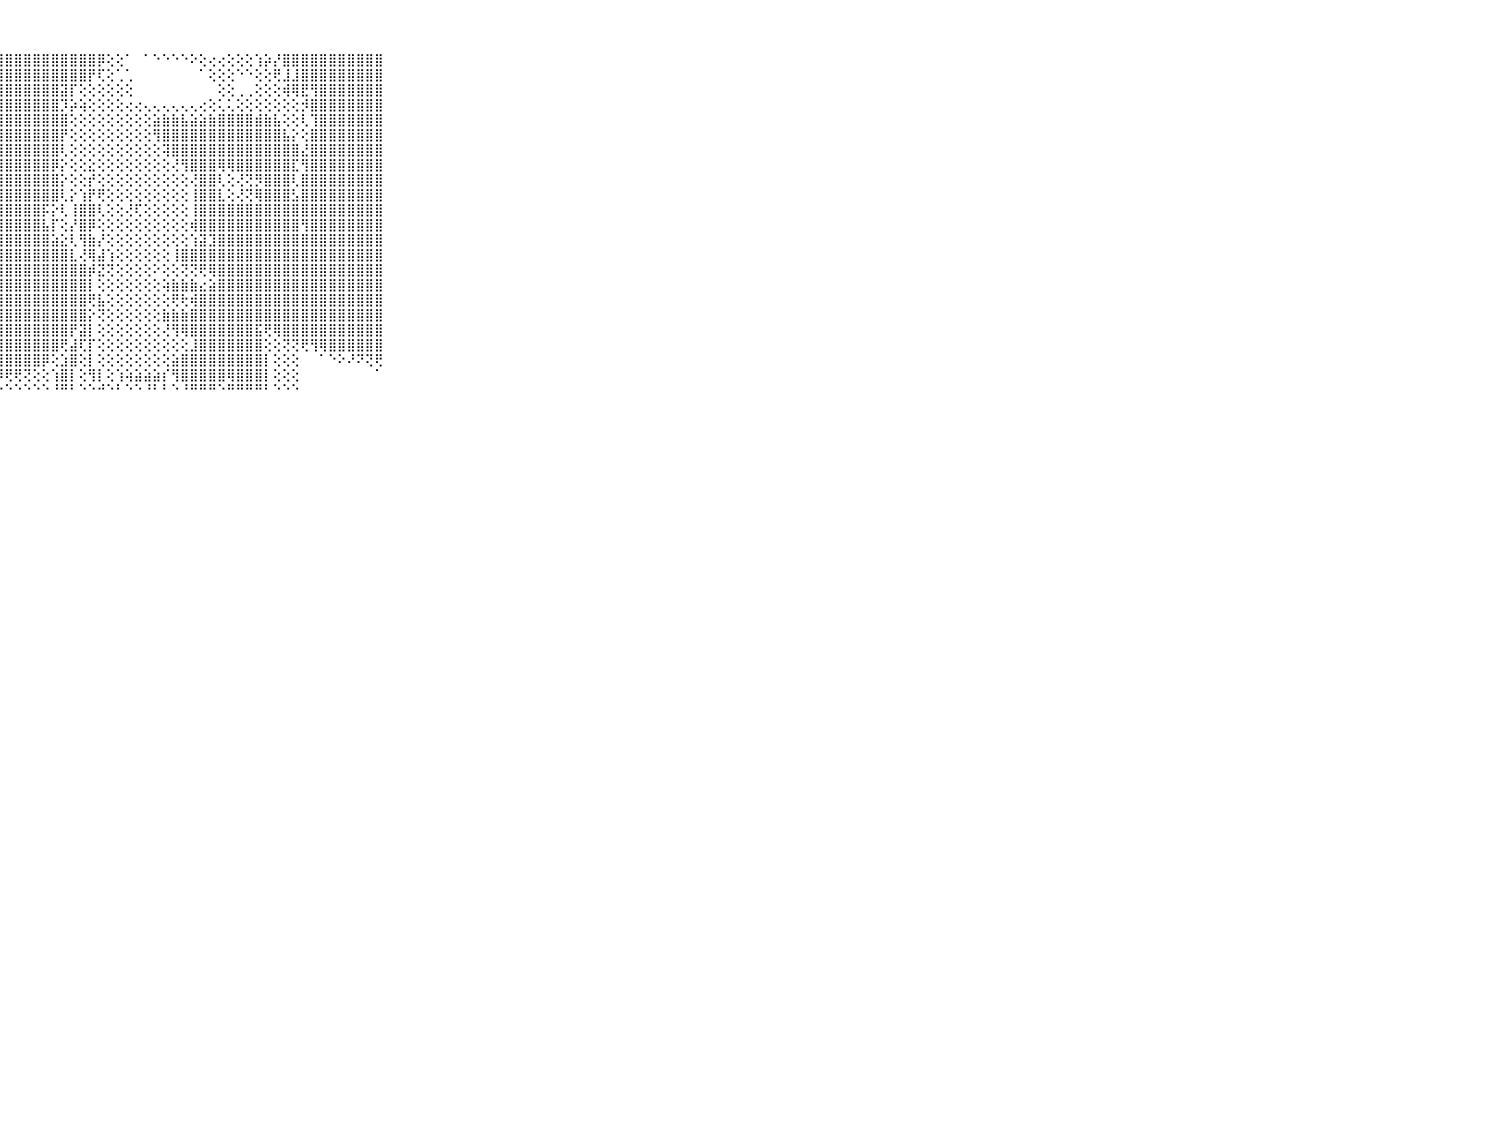

⠀⠀⠀⠀⠀⠀⠀⠀⠀⠀⠀⣿⣿⣿⣿⣿⣿⣿⣿⣿⣿⣿⣿⣿⣿⣿⣿⣿⣿⣿⣿⣿⣿⣿⣿⣿⣿⣿⡿⢕⢕⠁⠀⠁⠑⠑⠑⠑⠕⢕⢔⢔⢕⢕⢕⢱⡵⡜⣿⣿⣿⣿⣿⣿⣿⣿⣿⣿⣿⠀⠀⠀⠀⠀⠀⠀⠀⠀⠀⠀⠀
⠀⠀⠀⠀⠀⠀⠀⠀⠀⠀⠀⣿⣿⣿⣿⣿⣿⣿⣿⣿⣿⣿⣿⣿⣿⣿⣿⣿⣿⣿⣿⣿⣿⣿⣿⣿⣿⡟⢏⢕⢁⢁⠀⠀⠀⠀⠀⠀⠀⠁⢕⢕⢕⠑⠑⢕⢕⢟⣸⣸⣿⣿⣿⣿⣿⣿⣿⣿⣿⠀⠀⠀⠀⠀⠀⠀⠀⠀⠀⠀⠀
⠀⠀⠀⠀⠀⠀⠀⠀⠀⠀⠀⣿⣿⣿⣿⣿⣿⣿⣿⣿⣿⣿⣿⣿⣿⣿⣿⣿⣿⣿⣿⣿⣿⣿⣽⡏⢕⢕⢕⢕⢕⢕⠀⠀⠀⠀⠀⠀⠀⠀⠀⢕⢕⢀⢀⢕⢕⢕⢾⢿⣟⢻⣿⣿⣿⣿⣿⣿⣿⠀⠀⠀⠀⠀⠀⠀⠀⠀⠀⠀⠀
⠀⠀⠀⠀⠀⠀⠀⠀⠀⠀⠀⣿⣿⣿⣿⣿⣿⣿⣿⣿⣿⣿⣿⣿⣿⣿⣿⣿⣿⣿⣿⣿⣿⣿⡹⡵⢵⢕⢕⢕⢕⢔⢔⢄⢄⢄⢄⢄⢄⢔⢕⢅⢅⢕⢕⢕⢕⢕⢕⢕⡺⣿⣿⣿⣿⣿⣿⣿⣿⠀⠀⠀⠀⠀⠀⠀⠀⠀⠀⠀⠀
⠀⠀⠀⠀⠀⠀⠀⠀⠀⠀⠀⣿⣿⣿⣿⣿⣿⣿⣿⣿⣿⣿⣿⣿⣿⣿⣿⣿⣿⣿⣿⣿⣿⣿⣿⢕⢕⢕⢕⢕⢕⢕⢕⢕⣵⣷⣷⣧⣵⣵⣷⣿⣿⣿⣿⣾⣷⣧⢕⢕⢇⢹⣿⣿⣿⣿⣿⣿⣿⠀⠀⠀⠀⠀⠀⠀⠀⠀⠀⠀⠀
⠀⠀⠀⠀⠀⠀⠀⠀⠀⠀⠀⣿⣿⣿⣿⣿⣿⣿⣿⣿⣿⣿⣿⣿⣿⣿⣿⣿⣿⣿⣿⣿⣿⣿⡟⢕⢕⢕⢕⢕⢕⢕⢕⢕⢻⣿⣿⣿⣿⣿⣿⣿⣿⣿⣿⣿⣿⣿⣧⡕⢕⣿⣿⣿⣿⣿⣿⣿⣿⠀⠀⠀⠀⠀⠀⠀⠀⠀⠀⠀⠀
⠀⠀⠀⠀⠀⠀⠀⠀⠀⠀⠀⣿⣿⣿⣿⣿⣿⣿⣿⣿⣿⣿⣿⣿⣿⣿⣿⣿⣿⣿⣿⣿⣿⣿⢇⢕⢕⢕⢕⢕⢕⢕⢕⢕⢕⢽⣿⣿⣿⣿⣿⣿⣿⣿⣿⣿⣿⣿⣿⣿⣜⣿⣿⣿⣿⣿⣿⣿⣿⠀⠀⠀⠀⠀⠀⠀⠀⠀⠀⠀⠀
⠀⠀⠀⠀⠀⠀⠀⠀⠀⠀⠀⣿⣿⣿⣿⣿⣿⣿⣿⣿⣿⣿⣿⣿⣿⣿⣿⣿⣿⣿⣿⣿⣿⡿⡕⢕⢕⣕⢕⢕⢕⢕⢕⢕⢕⢕⢜⢻⣿⣿⣿⢿⢿⣿⣿⣿⣿⣿⣿⣏⢻⣿⣿⣿⣿⣿⣿⣿⣿⠀⠀⠀⠀⠀⠀⠀⠀⠀⠀⠀⠀
⠀⠀⠀⠀⠀⠀⠀⠀⠀⠀⠀⣿⣿⣿⣿⣿⣿⣿⣿⣿⣿⣿⣿⣿⣿⣿⣿⣿⣿⣿⣿⣿⣿⣿⡕⢕⢕⡞⢕⢕⢕⢕⢕⢕⢕⢕⢕⢕⢜⣿⣿⢇⢕⢜⢝⡻⣿⣿⣿⢇⣿⣿⣿⣿⣿⣿⣿⣿⣿⠀⠀⠀⠀⠀⠀⠀⠀⠀⠀⠀⠀
⠀⠀⠀⠀⠀⠀⠀⠀⠀⠀⠀⣿⣿⣿⣿⣿⣿⣿⣿⣿⣿⣿⣿⣿⣿⣿⣿⣿⣿⣿⣿⣿⣿⣿⢇⡕⢱⡟⢟⢕⢕⢕⢕⢕⢕⢕⢕⢕⢸⣿⣿⣇⢕⢜⢝⢿⣿⣿⣿⣣⣿⣿⣿⣿⣿⣿⣿⣿⣿⠀⠀⠀⠀⠀⠀⠀⠀⠀⠀⠀⠀
⠀⠀⠀⠀⠀⠀⠀⠀⠀⠀⠀⣿⣿⣿⣿⣿⣿⣿⣿⣿⣿⣿⣿⣿⣿⣿⣿⣿⣿⣿⣿⣿⡯⡕⢇⢸⣿⣿⢇⢕⢕⢜⢏⢕⢕⢕⢕⢕⢸⣿⣿⣿⣿⣿⣿⣿⣿⣿⣿⣿⣿⣿⣿⣿⣿⣿⣿⣿⣿⠀⠀⠀⠀⠀⠀⠀⠀⠀⠀⠀⠀
⠀⠀⠀⠀⠀⠀⠀⠀⠀⠀⠀⣿⣿⣿⣿⣿⣿⣿⣿⣿⣿⣿⣿⣿⣿⣿⣿⣿⣿⣿⣿⣿⣧⡏⢕⡜⣿⡿⢕⢕⢕⢕⢕⢕⢕⢕⢕⢕⢾⣿⣿⣿⣿⣿⣿⣿⣿⣿⣿⣿⢻⣿⣿⣿⣿⣿⣿⣿⣿⠀⠀⠀⠀⠀⠀⠀⠀⠀⠀⠀⠀
⠀⠀⠀⠀⠀⠀⠀⠀⠀⠀⠀⣿⣿⣿⣿⣿⣿⣿⣿⣿⣿⣿⣿⣿⣿⣿⣿⣿⣿⣿⣿⣿⣿⣵⣕⢇⢻⣷⡜⢕⢕⢕⢕⢕⢕⢕⢕⢕⢱⣽⣹⣿⣿⣿⣿⣿⣿⣿⣿⣿⣿⣿⣿⣿⣿⣿⣿⣿⣿⠀⠀⠀⠀⠀⠀⠀⠀⠀⠀⠀⠀
⠀⠀⠀⠀⠀⠀⠀⠀⠀⠀⠀⣿⣿⣿⣿⣿⣿⣿⣿⣿⣿⣿⣿⣿⣿⣿⣿⣿⣿⣿⣿⣿⣿⣿⣿⣇⢜⢿⣼⢱⢕⢕⢕⢕⢕⢕⢸⣿⣿⣿⣿⣿⣿⣿⣿⣿⣿⣿⣿⣿⣿⣿⣿⣿⣿⣿⣿⣿⣿⠀⠀⠀⠀⠀⠀⠀⠀⠀⠀⠀⠀
⠀⠀⠀⠀⠀⠀⠀⠀⠀⠀⠀⣿⣿⣿⣿⣿⣿⣿⣿⣿⣿⣿⣿⣿⣿⣿⣿⣿⣿⣿⣿⣿⣿⣿⣿⣿⣿⡾⣝⢝⢕⢕⢕⢕⠕⢕⢕⢝⢝⢟⢿⣿⣿⣿⣿⣿⣿⣿⣿⣿⣿⣿⣿⣿⣿⣿⣿⣿⣿⠀⠀⠀⠀⠀⠀⠀⠀⠀⠀⠀⠀
⠀⠀⠀⠀⠀⠀⠀⠀⠀⠀⠀⣿⣿⣿⣿⣿⣿⣿⣿⣿⣿⣿⣿⣿⣿⣿⣿⣿⣿⣿⣿⣿⣿⣿⣿⣿⣿⡇⢕⢕⢕⢕⢕⢕⢕⢵⣷⣷⣷⣔⣵⣿⣿⣿⣿⣿⣿⣿⣿⣿⣿⣿⣿⣿⣿⣿⣿⣿⣿⠀⠀⠀⠀⠀⠀⠀⠀⠀⠀⠀⠀
⠀⠀⠀⠀⠀⠀⠀⠀⠀⠀⠀⣿⣿⣿⣿⣿⣿⣿⣿⣿⣿⣿⣿⣿⣿⣿⣿⣿⣿⣿⣿⣿⣿⣿⣿⣿⣿⢟⣧⢕⢕⢕⢕⢕⢕⢕⢟⢗⢾⣿⣿⣿⣿⣿⣿⣿⣿⣿⣿⣿⣿⣿⣿⣿⣿⣿⣿⣿⣿⠀⠀⠀⠀⠀⠀⠀⠀⠀⠀⠀⠀
⠀⠀⠀⠀⠀⠀⠀⠀⠀⠀⠀⣿⣿⣿⣿⣿⣿⣿⣿⣿⣿⣿⣿⣿⣿⣿⣿⣿⣿⣿⣿⣿⣿⣿⣿⣿⣿⡕⢝⢕⢕⢕⢕⢕⢕⣷⣷⣷⣿⣿⣿⣿⣿⣿⣿⣿⣿⣿⣿⣿⣿⣿⣿⣿⣿⣿⣿⣿⣿⠀⠀⠀⠀⠀⠀⠀⠀⠀⠀⠀⠀
⠀⠀⠀⠀⠀⠀⠀⠀⠀⠀⠀⣿⣿⣿⣿⣿⣿⣿⣿⣿⣿⣿⣿⣿⣿⣿⣿⣿⣿⣿⣿⣿⣿⣿⣿⡟⣽⡇⢕⢕⢕⢕⢕⢕⢕⢜⢻⢿⣿⣿⣿⣿⣿⣿⣿⣯⢟⢿⣿⣿⣿⣿⣿⣿⣿⣿⣿⣿⣿⠀⠀⠀⠀⠀⠀⠀⠀⠀⠀⠀⠀
⠀⠀⠀⠀⠀⠀⠀⠀⠀⠀⠀⣿⣿⣿⣿⣿⣿⣿⣿⣿⣿⣿⣿⣿⣿⣿⣿⣿⣿⣿⣿⣿⣿⣿⢟⣼⢏⡏⢕⢕⢕⢕⢕⢕⢕⢕⢕⢕⣸⣿⣿⣿⣿⣿⣿⣿⢕⢕⢝⢝⢟⢻⢿⣿⣿⣿⣿⣿⣿⠀⠀⠀⠀⠀⠀⠀⠀⠀⠀⠀⠀
⠀⠀⠀⠀⠀⠀⠀⠀⠀⠀⠀⣿⣿⣿⣿⣿⣿⣿⣿⣿⣿⣿⣿⣿⣿⣿⣿⣿⣿⣿⣿⣿⡿⢕⣱⣿⢕⡇⢕⢕⢕⢕⢕⢕⢕⢕⣵⣿⣿⣿⣿⣿⣿⣿⣿⣿⡇⢕⢕⢕⠀⠀⠁⠑⠕⠜⠝⢝⢟⠀⠀⠀⠀⠀⠀⠀⠀⠀⠀⠀⠀
⠀⠀⠀⠀⠀⠀⠀⠀⠀⠀⠀⣿⣿⣿⣿⣿⣿⣿⣿⣿⣿⣿⣿⣿⣿⣿⣿⡿⢟⢟⢝⢕⢕⢱⣿⡇⢕⢻⡇⢕⢱⢵⣵⣵⣵⡎⢻⣿⣿⣿⣿⣿⢿⣿⣿⣿⡇⢕⢕⢕⠀⠀⠀⠀⠀⠀⠀⠀⠁⠀⠀⠀⠀⠀⠀⠀⠀⠀⠀⠀⠀
⠀⠀⠀⠀⠀⠀⠀⠀⠀⠀⠀⠛⠛⠛⠛⠛⠛⠛⠛⠛⠛⠛⠛⠛⠛⠛⠘⠑⠑⠑⠑⠑⠑⠘⠛⠃⠑⠑⠚⠑⠃⠑⠑⠘⠃⠃⠑⠘⠛⠛⠛⠑⠛⠛⠛⠛⠃⠑⠑⠑⠀⠀⠀⠀⠀⠀⠀⠀⠀⠀⠀⠀⠀⠀⠀⠀⠀⠀⠀⠀⠀